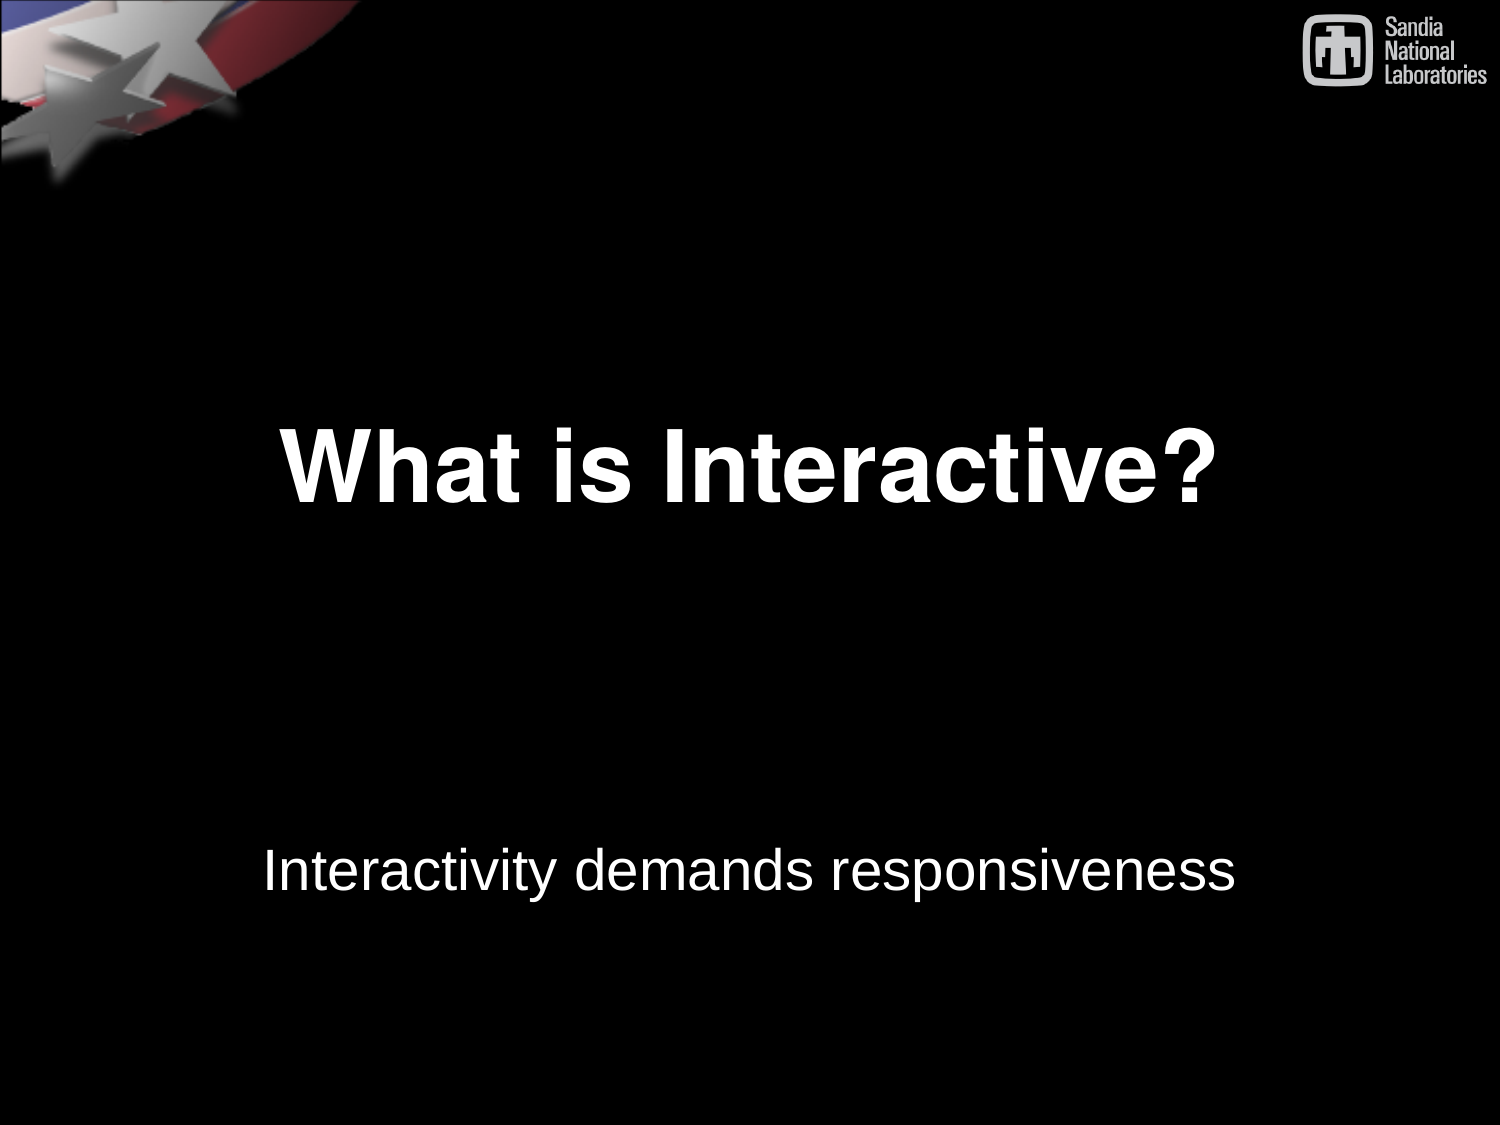

# What is Interactive?
Interactivity demands responsiveness